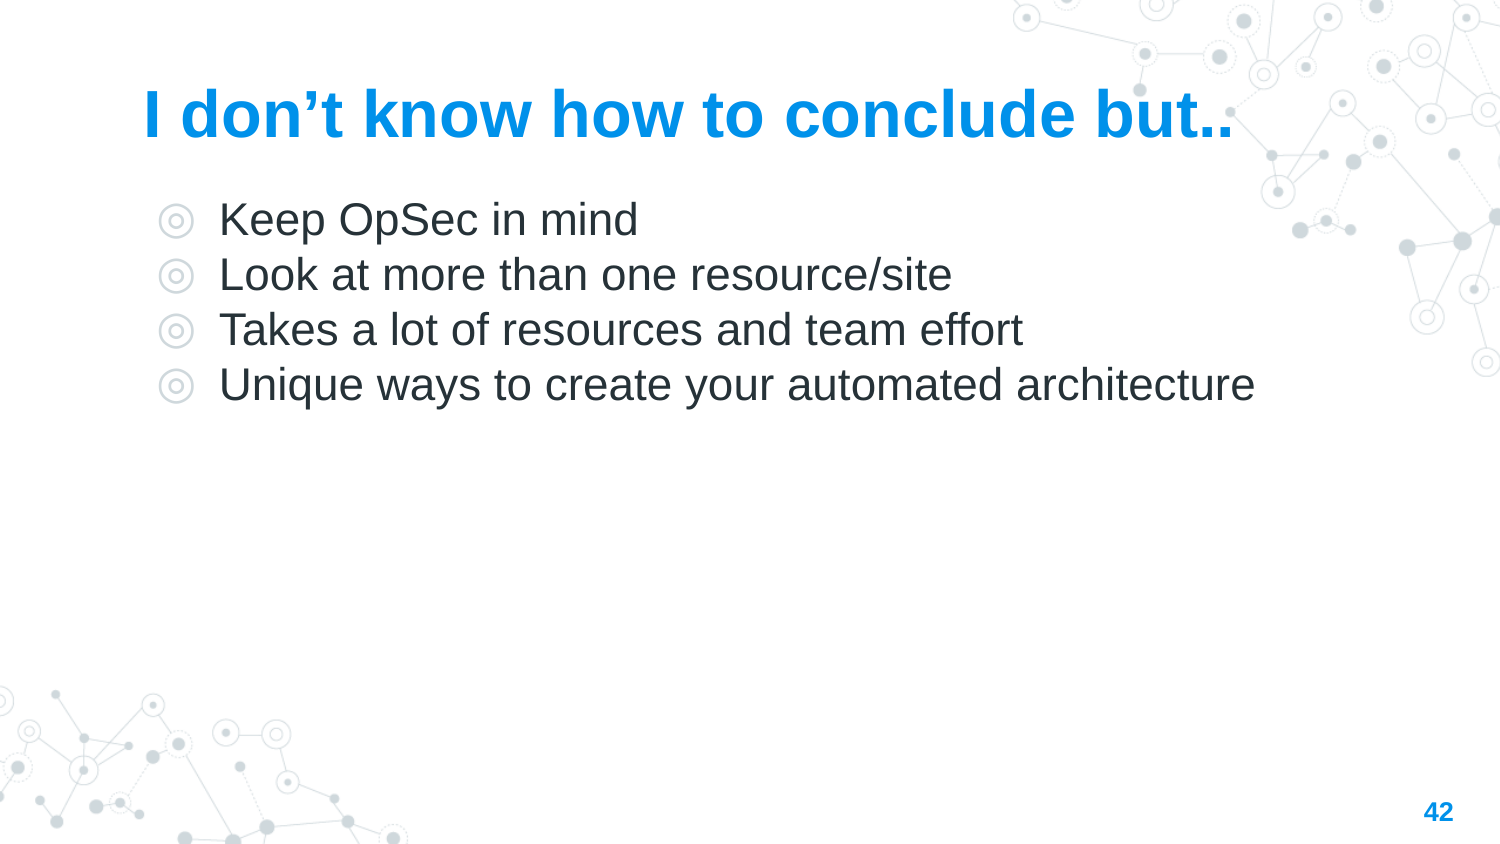

# I don’t know how to conclude but..
Keep OpSec in mind
Look at more than one resource/site
Takes a lot of resources and team effort
Unique ways to create your automated architecture
42